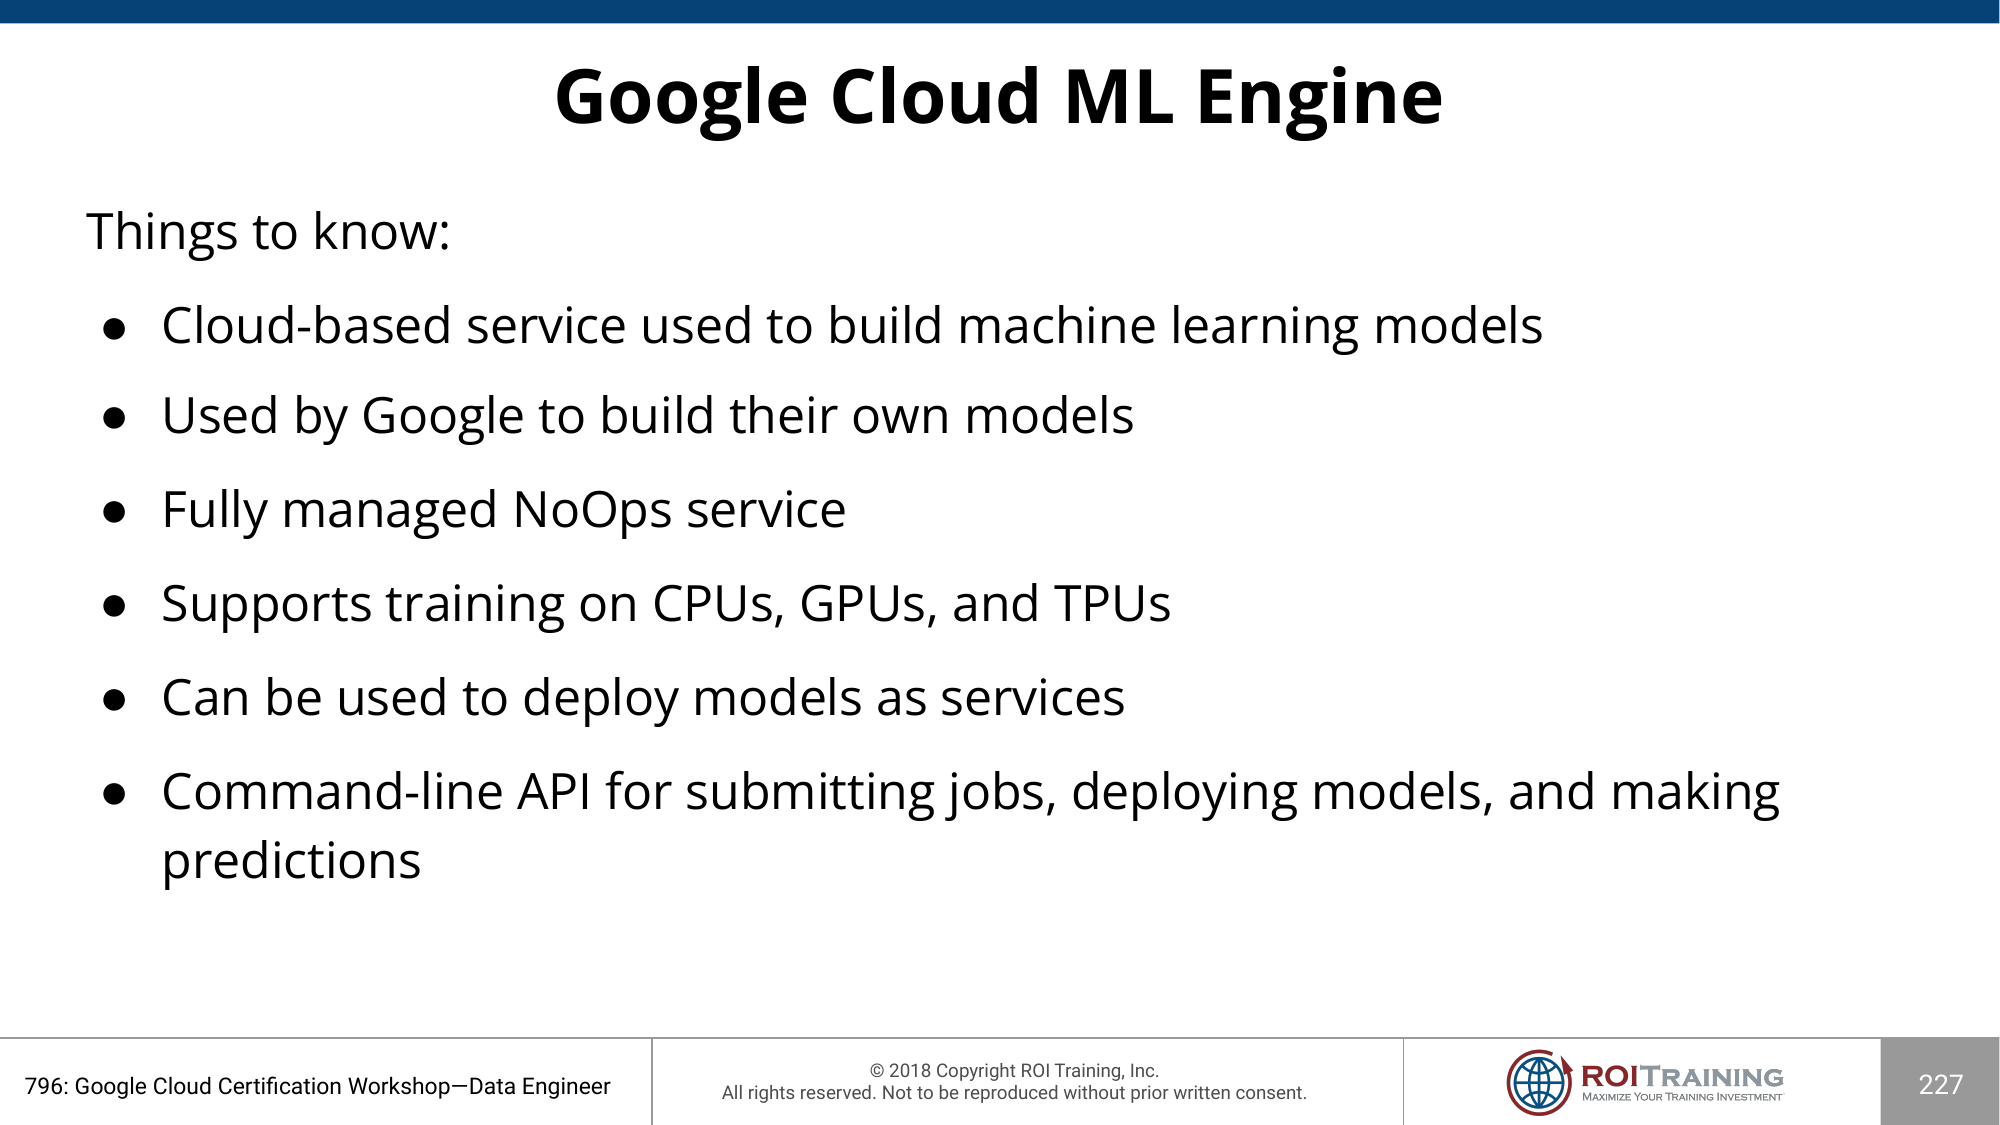

# Google Cloud ML Engine
Things to know:
Cloud-based service used to build machine learning models
Used by Google to build their own models
Fully managed NoOps service
Supports training on CPUs, GPUs, and TPUs
Can be used to deploy models as services
Command-line API for submitting jobs, deploying models, and making predictions